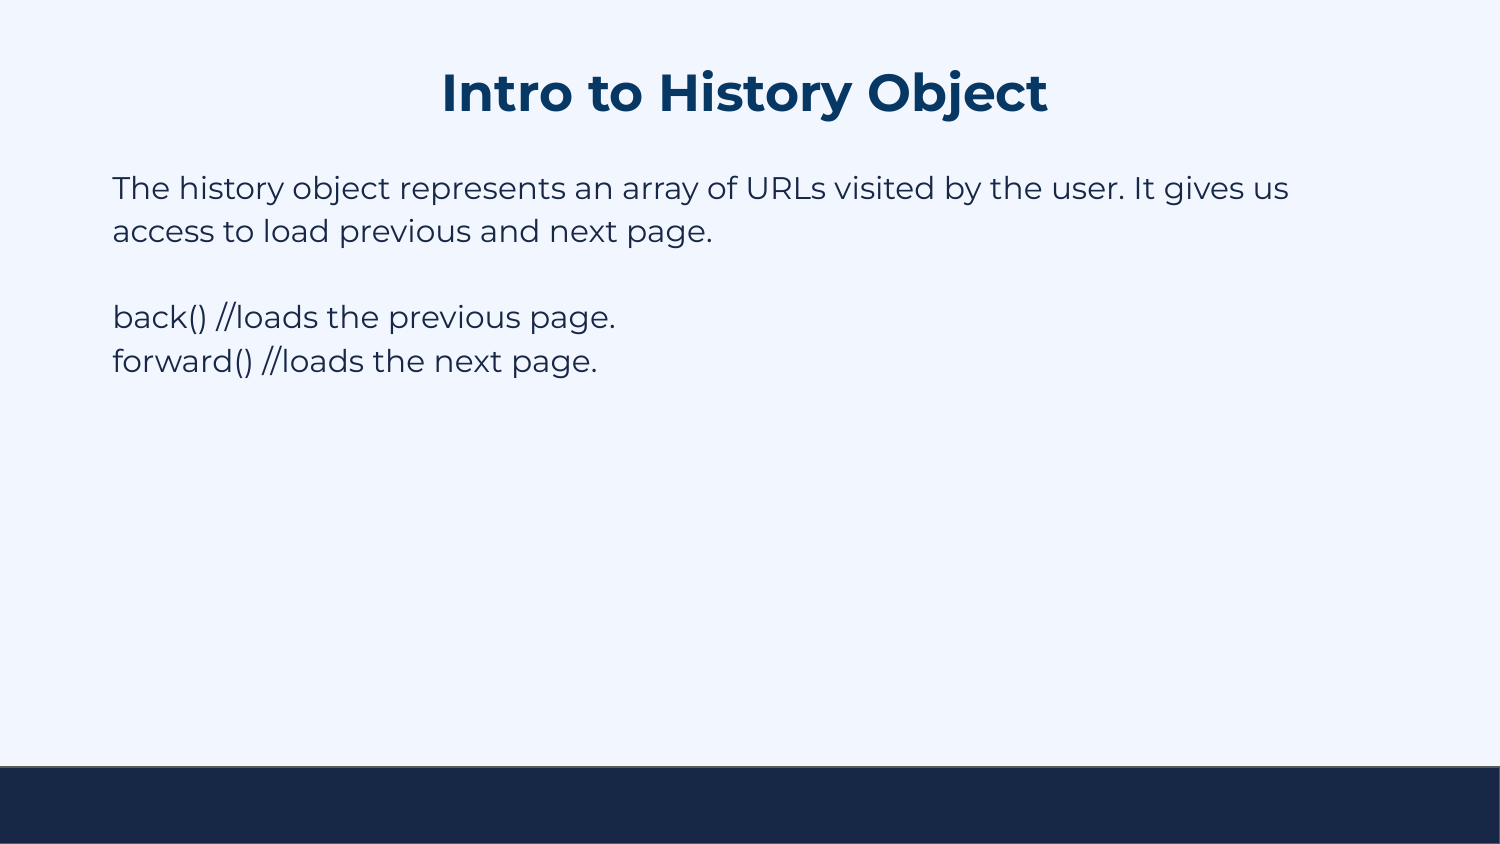

# Intro to History Object
The history object represents an array of URLs visited by the user. It gives us access to load previous and next page.

back() //loads the previous page.
forward()	//loads the next page.